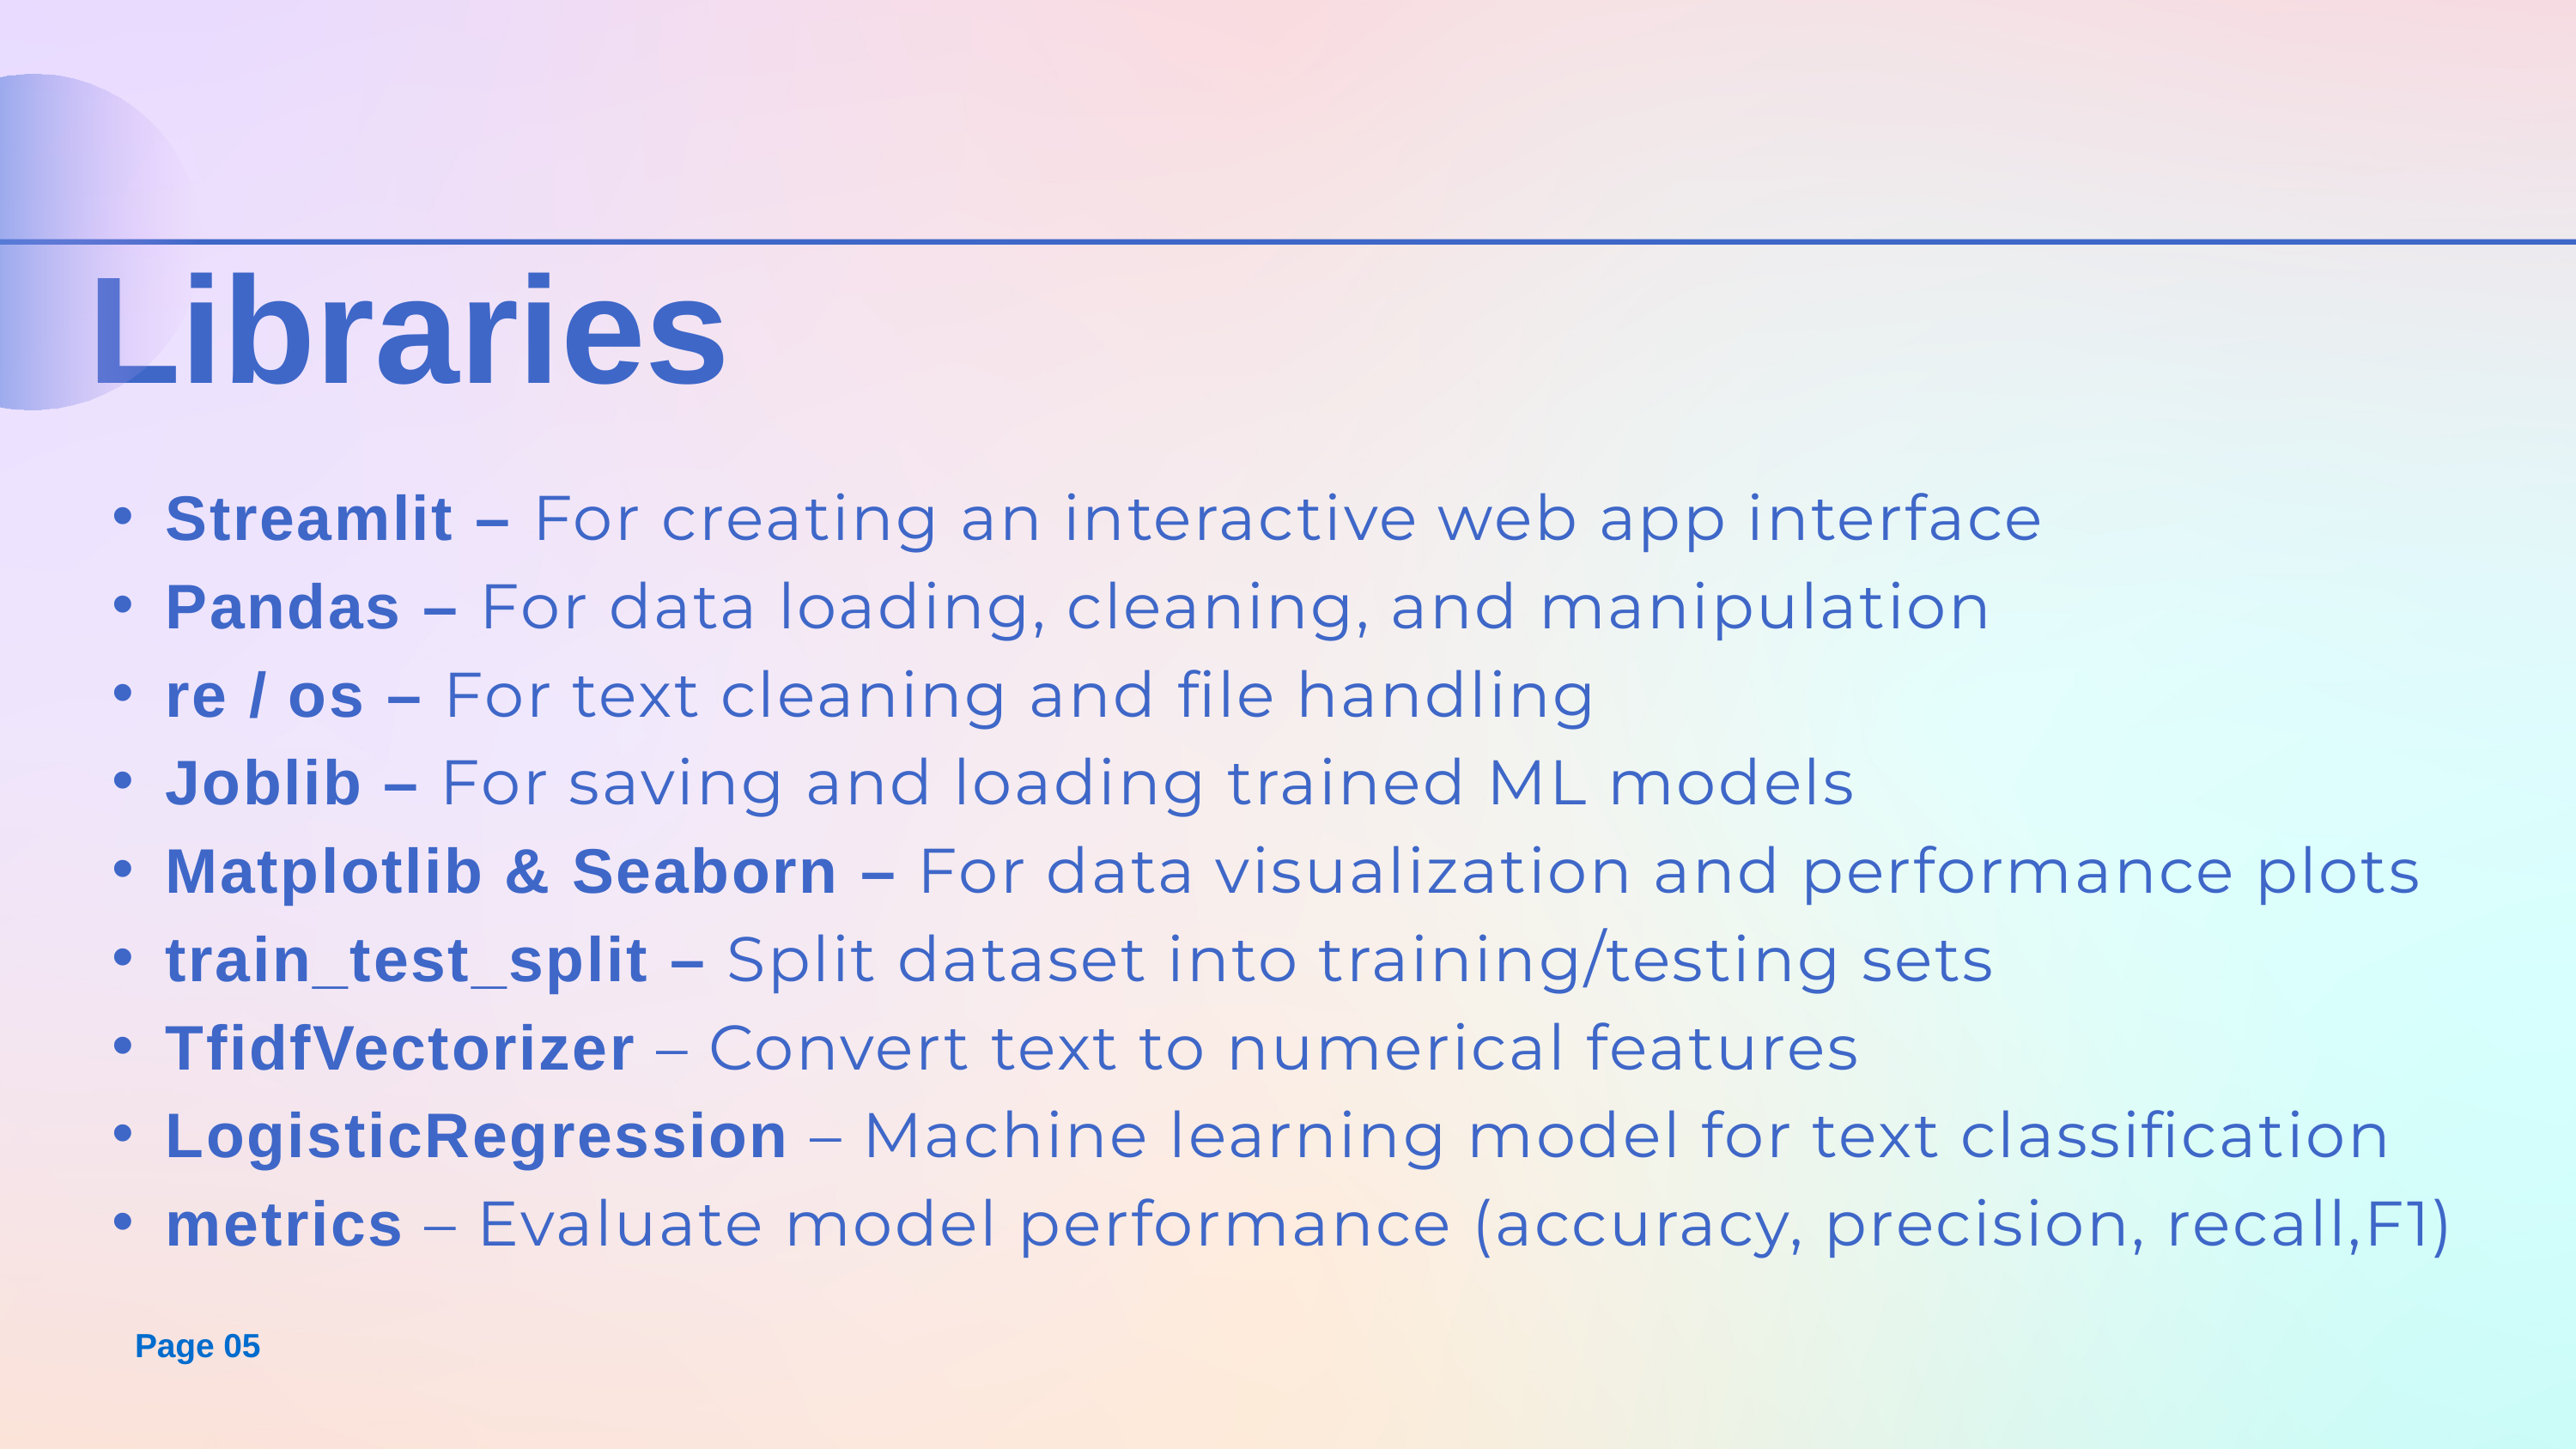

Libraries

Streamlit – For creating an interactive web app interface
Pandas – For data loading, cleaning, and manipulation
re / os – For text cleaning and file handling
Joblib – For saving and loading trained ML models
Matplotlib & Seaborn – For data visualization and performance plots
train_test_split – Split dataset into training/testing sets
TfidfVectorizer – Convert text to numerical features
LogisticRegression – Machine learning model for text classification
metrics – Evaluate model performance (accuracy, precision, recall,F1)

Page 05